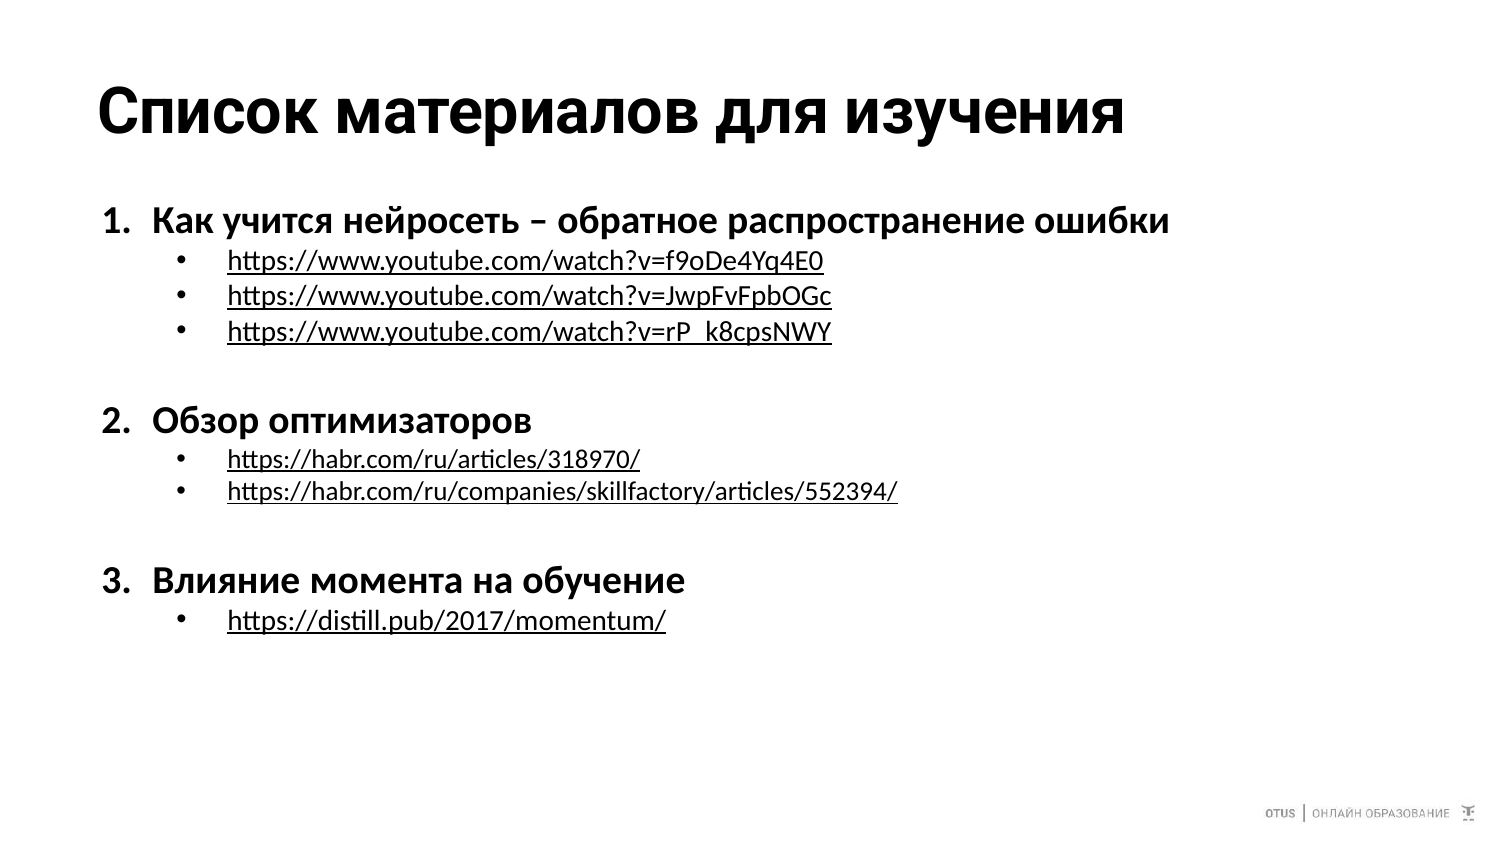

# Список материалов для изучения

Как учится нейросеть – обратное распространение ошибки
https://www.youtube.com/watch?v=f9oDe4Yq4E0
https://www.youtube.com/watch?v=JwpFvFpbOGc
https://www.youtube.com/watch?v=rP_k8cpsNWY

Обзор оптимизаторов
https://habr.com/ru/articles/318970/
https://habr.com/ru/companies/skillfactory/articles/552394/

Влияние момента на обучение
https://distill.pub/2017/momentum/